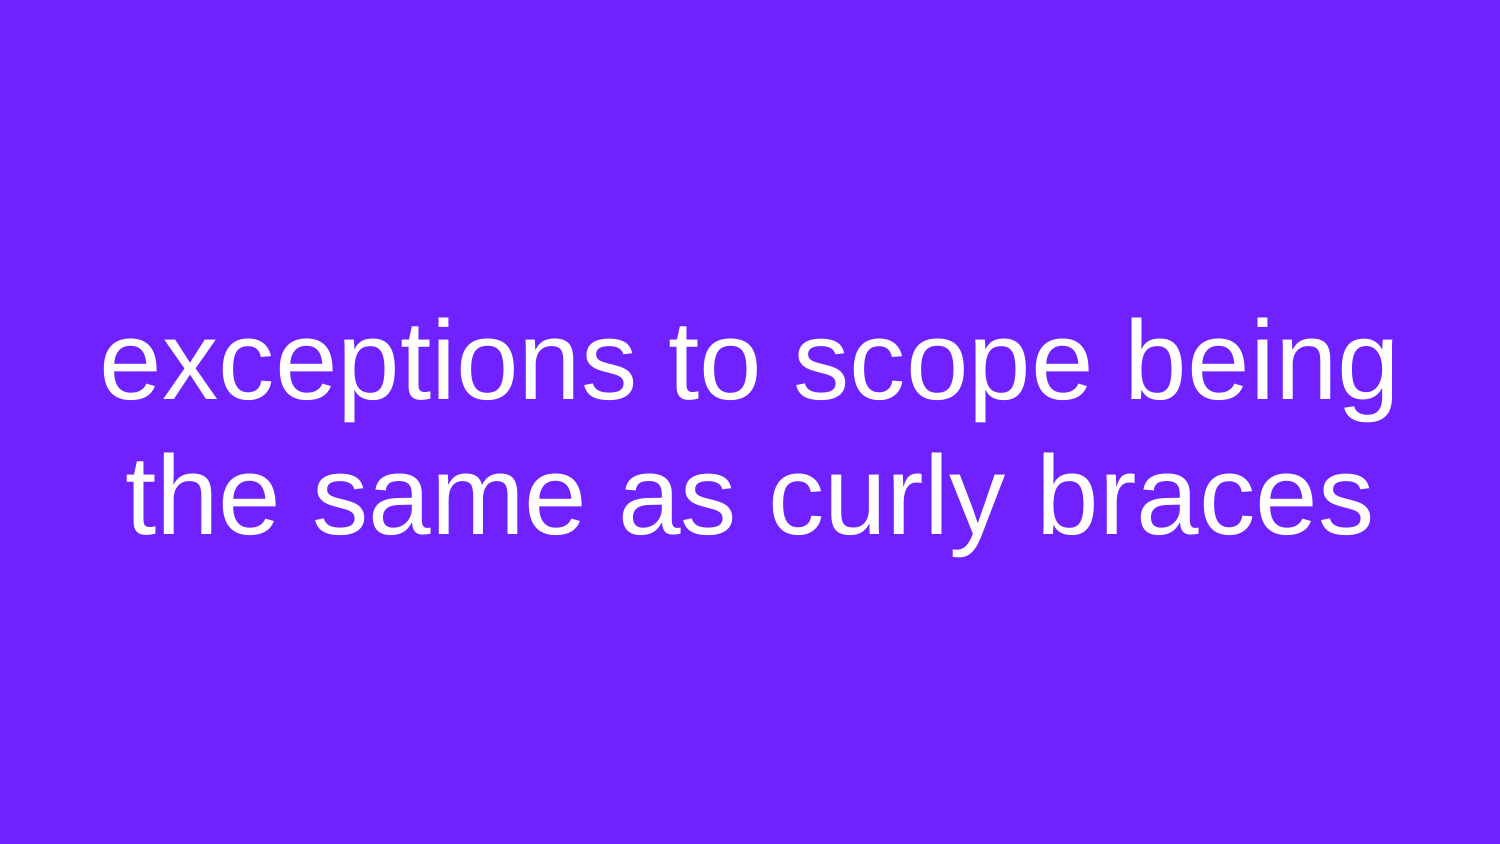

# exceptions to scope being the same as curly braces